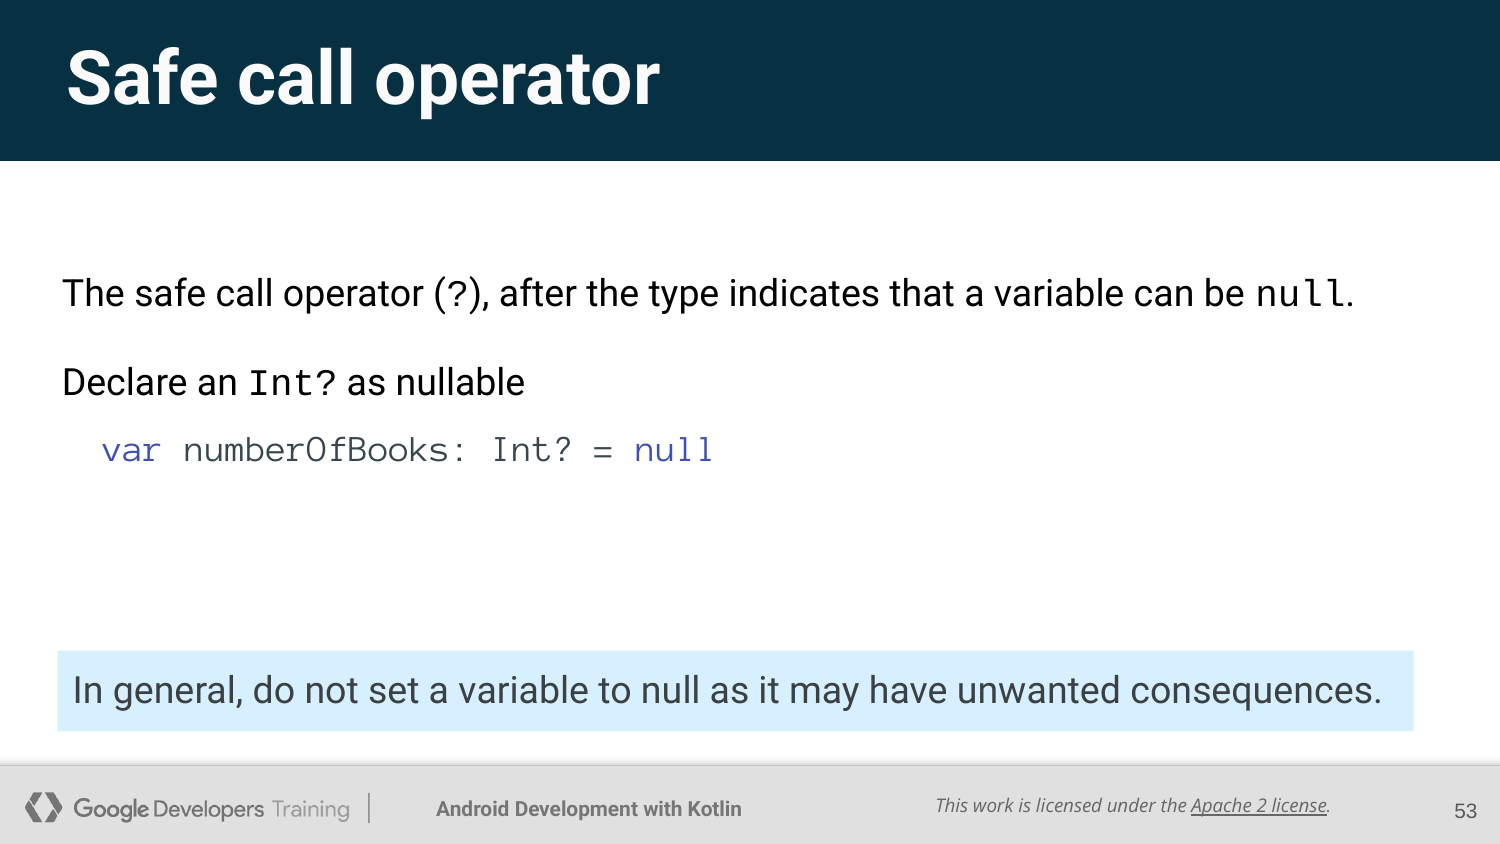

# Safe call operator
The safe call operator (?), after the type indicates that a variable can be null.

Declare an Int? as nullable
  var numberOfBooks: Int? = null

In general, do not set a variable to null as it may have unwanted consequences.
53